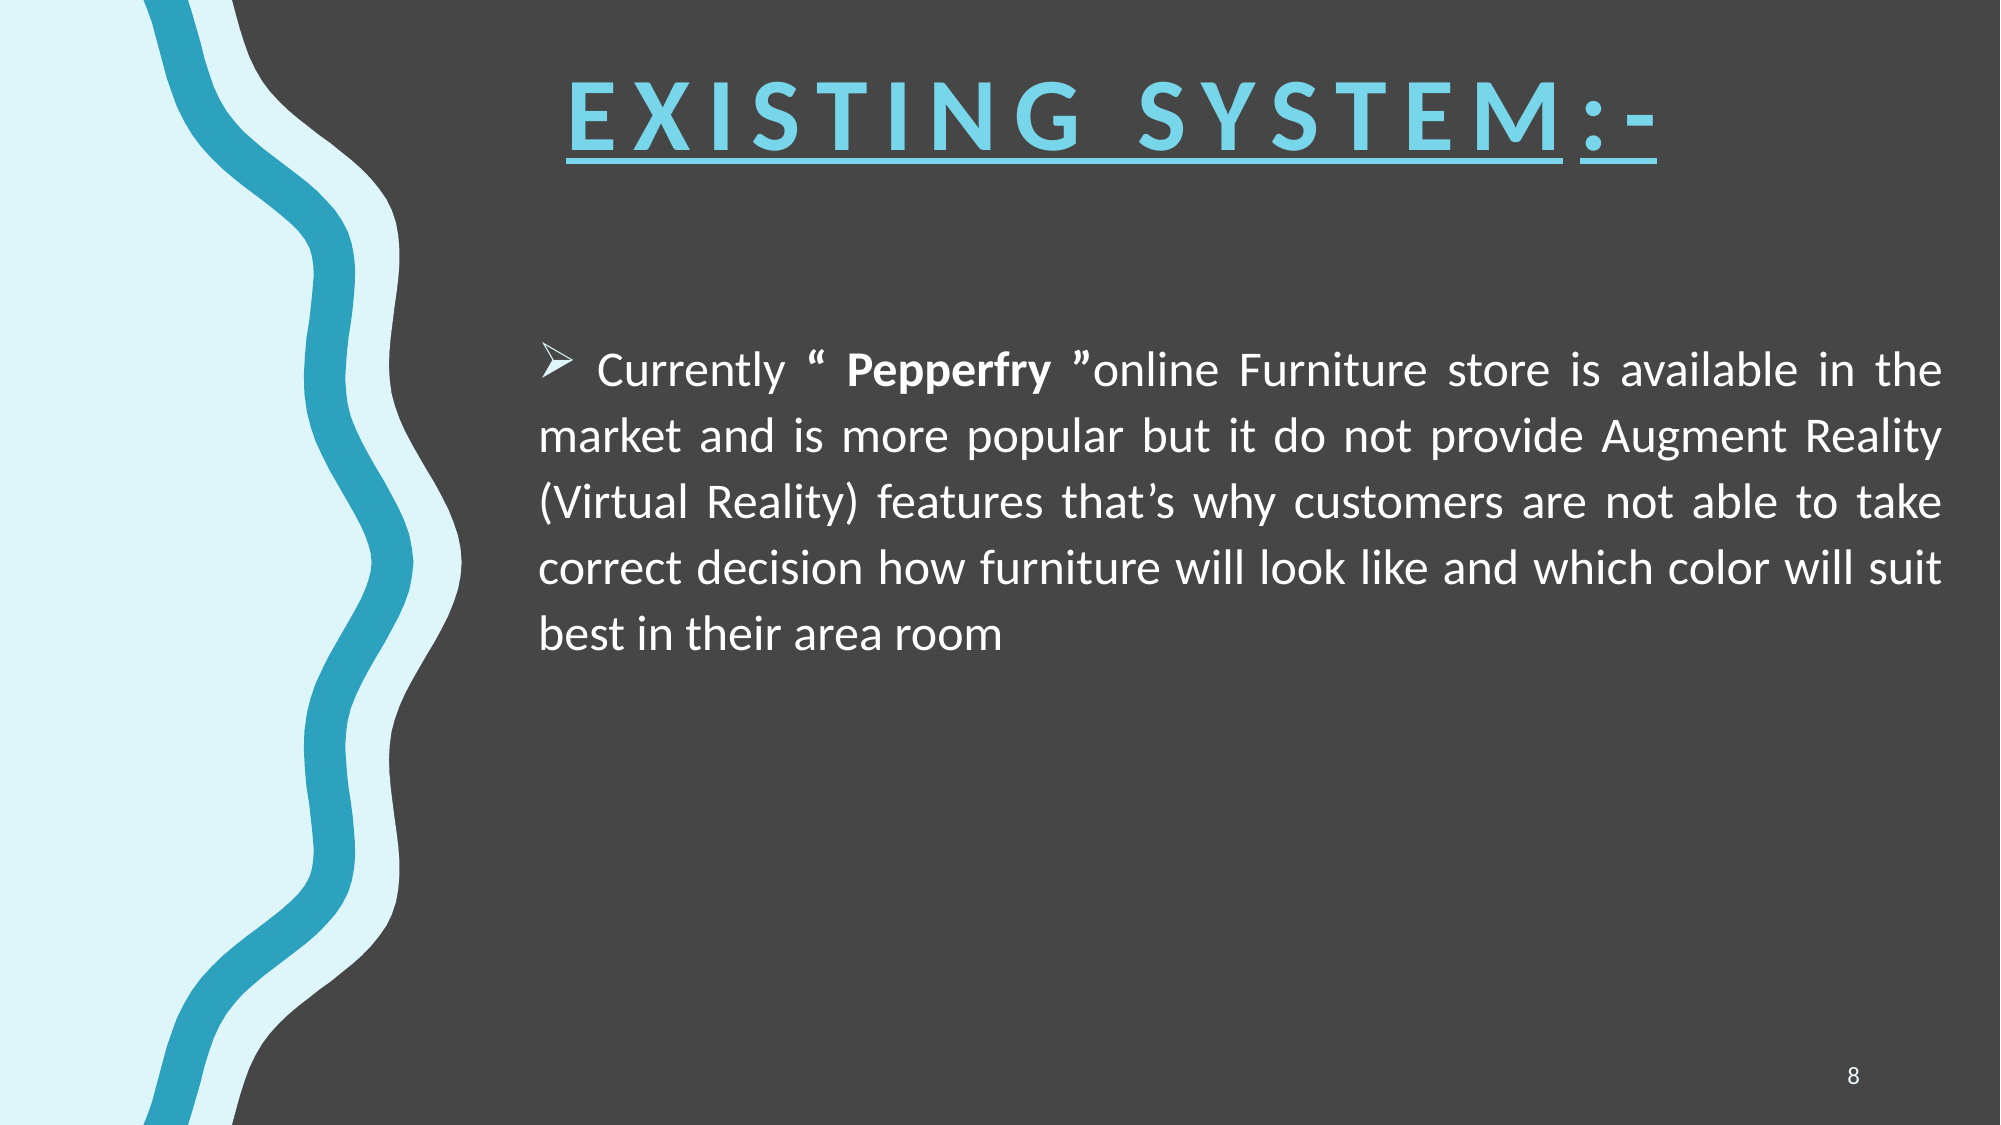

# Existing System:-

 Currently “ Pepperfry ”online Furniture store is available in the market and is more popular but it do not provide Augment Reality (Virtual Reality) features that’s why customers are not able to take correct decision how furniture will look like and which color will suit best in their area room

8